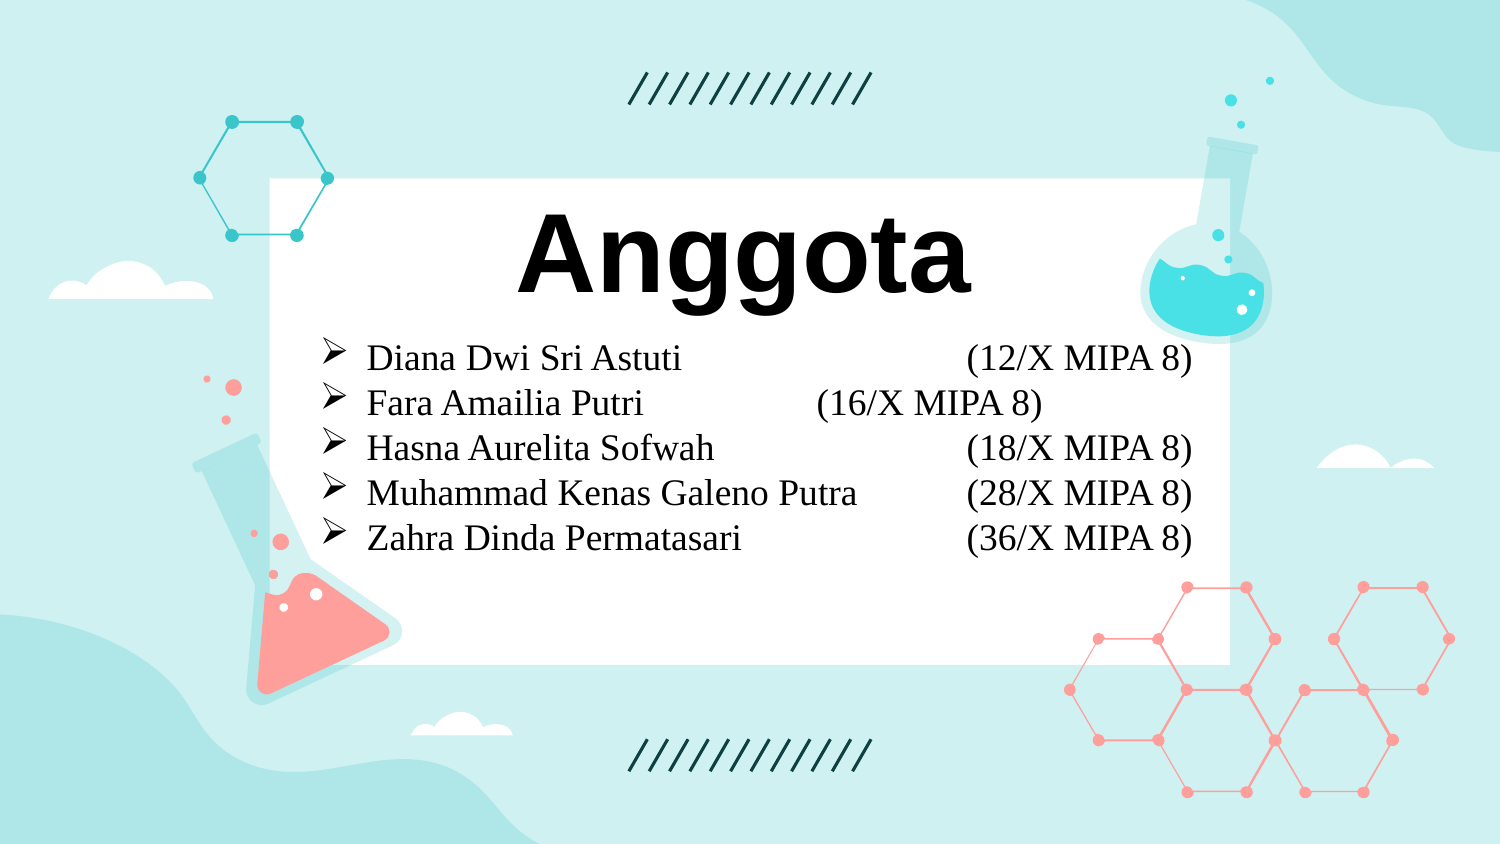

# Anggota

Diana Dwi Sri Astuti 		(12/X MIPA 8)
Fara Amailia Putri		(16/X MIPA 8)
Hasna Aurelita Sofwah		(18/X MIPA 8)
Muhammad Kenas Galeno Putra	(28/X MIPA 8)
Zahra Dinda Permatasari		(36/X MIPA 8)